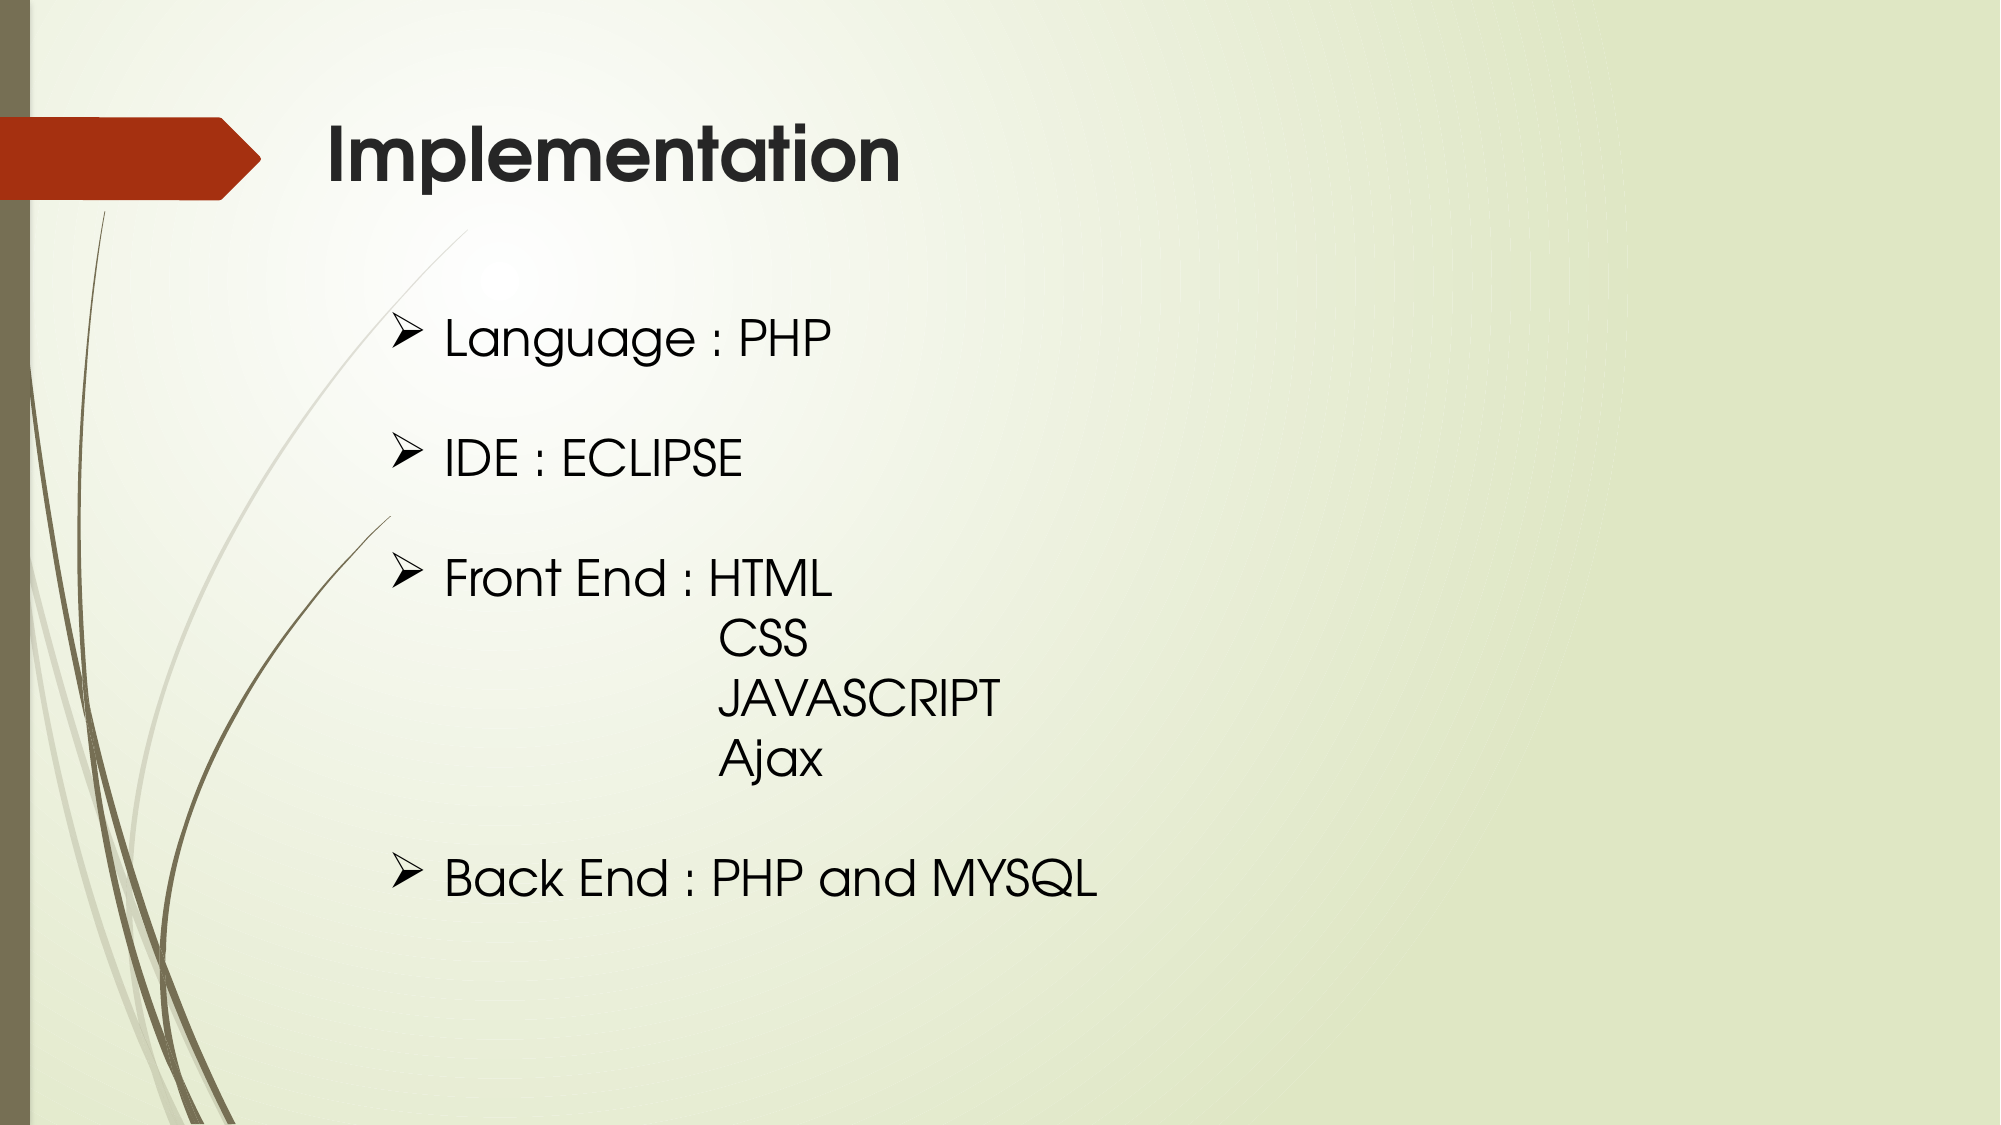

# Implementation

Language : PHP

IDE : ECLIPSE

Front End : HTML
                        CSS
                        JAVASCRIPT
                        Ajax

Back End : PHP and MYSQL